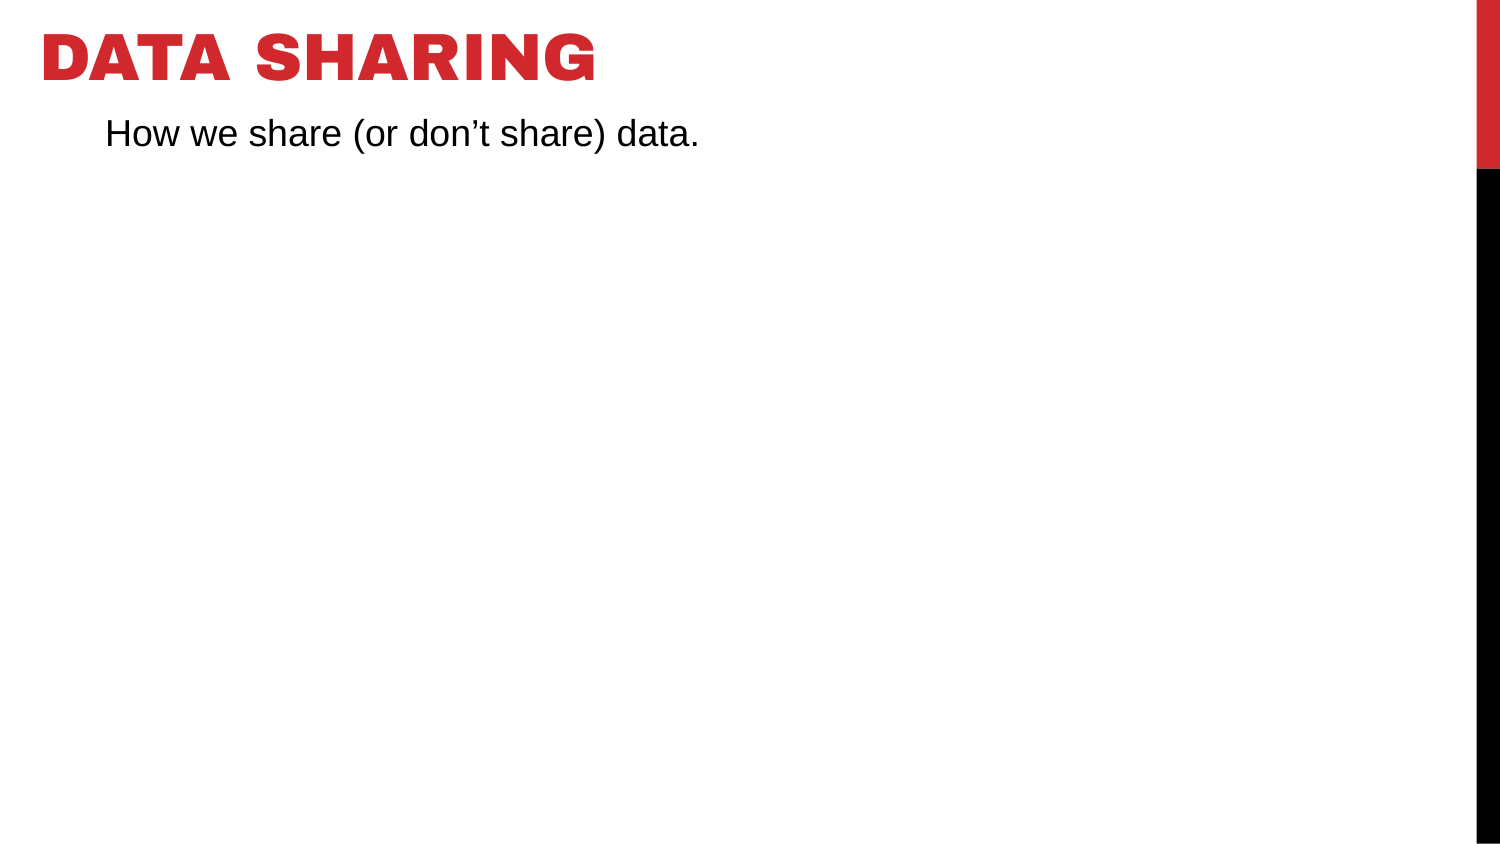

# Data Sharing
How we share (or don’t share) data.